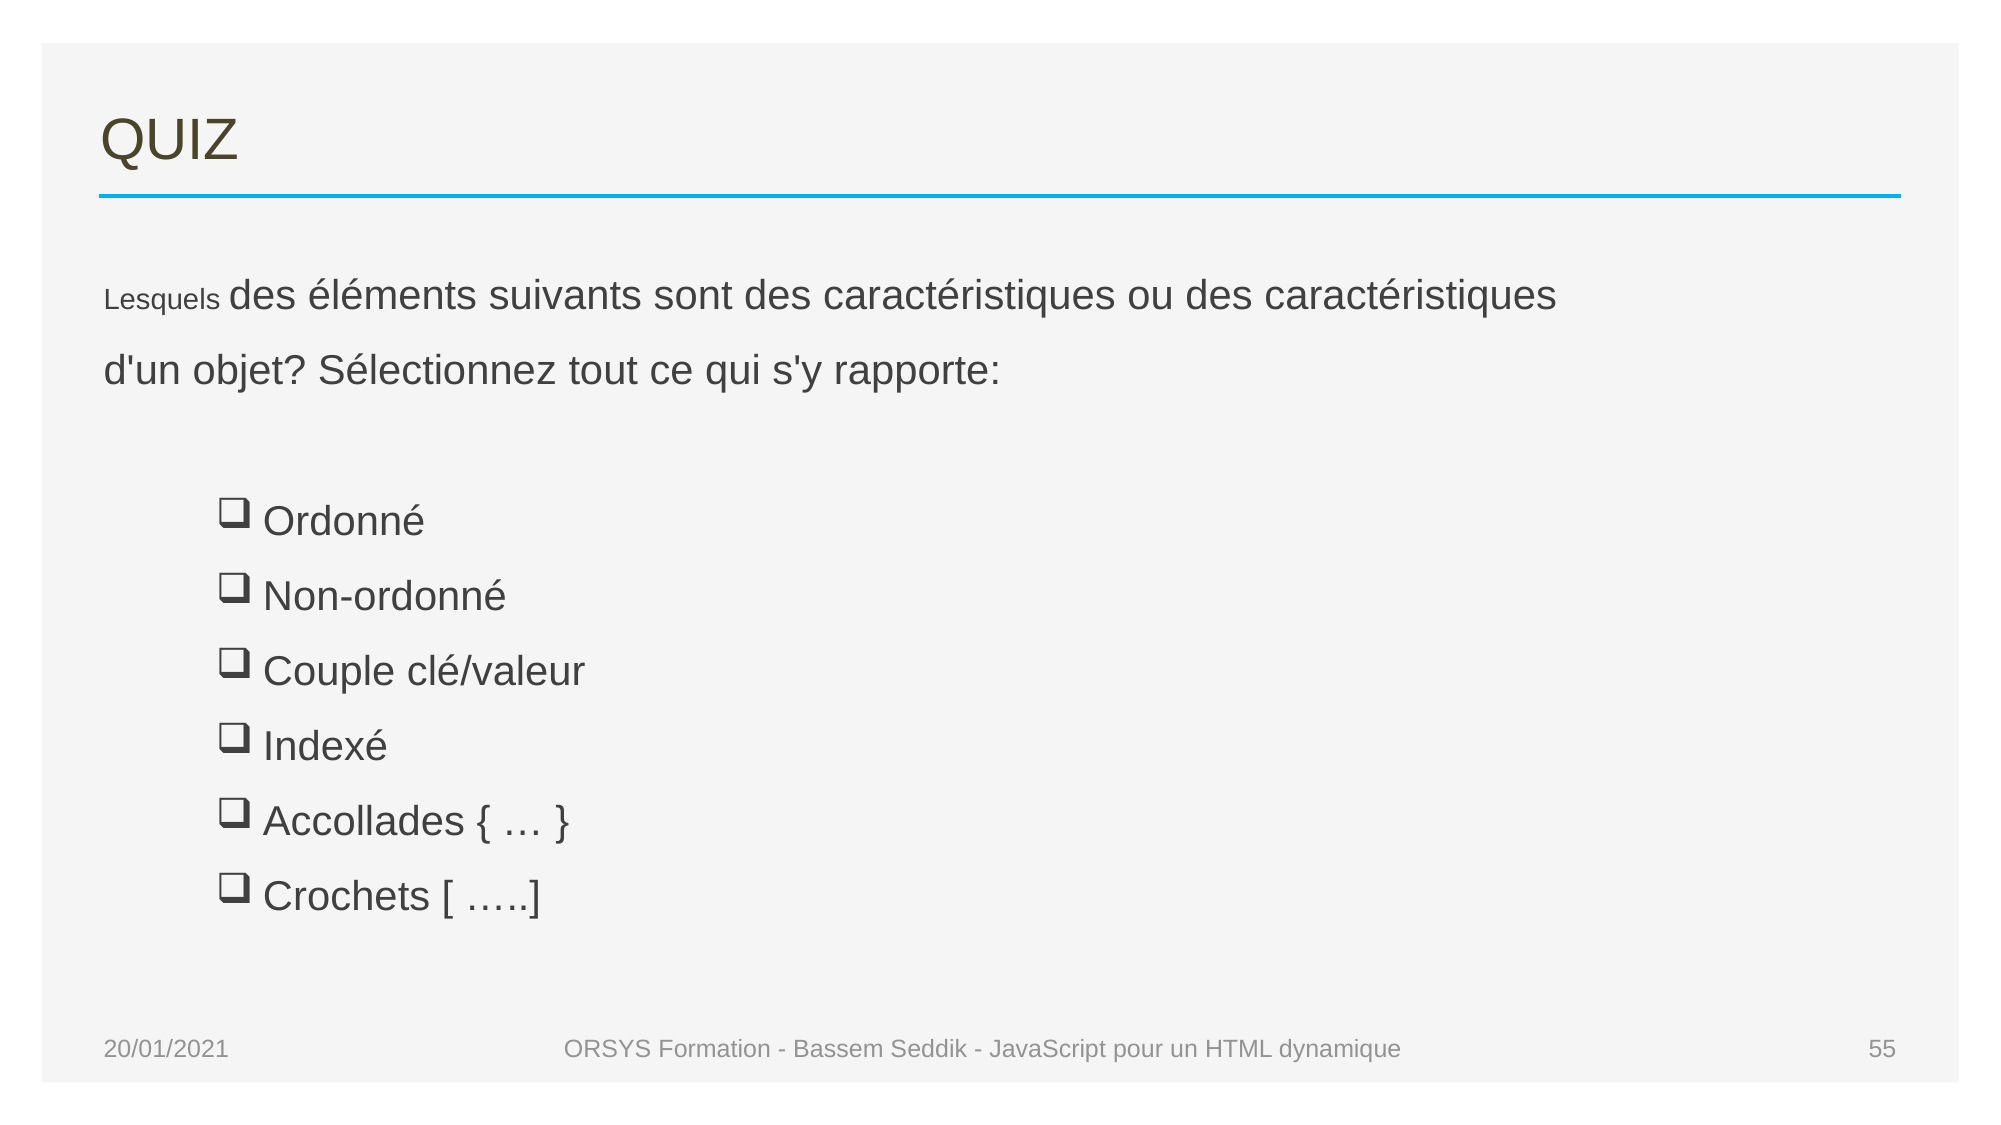

# QUIZ
Lesquels des éléments suivants sont des caractéristiques ou des caractéristiques d'un objet? Sélectionnez tout ce qui s'y rapporte:

Ordonné
Non-ordonné
Couple clé/valeur
Indexé
Accollades { … }
Crochets [ …..]
20/01/2021
ORSYS Formation - Bassem Seddik - JavaScript pour un HTML dynamique
55